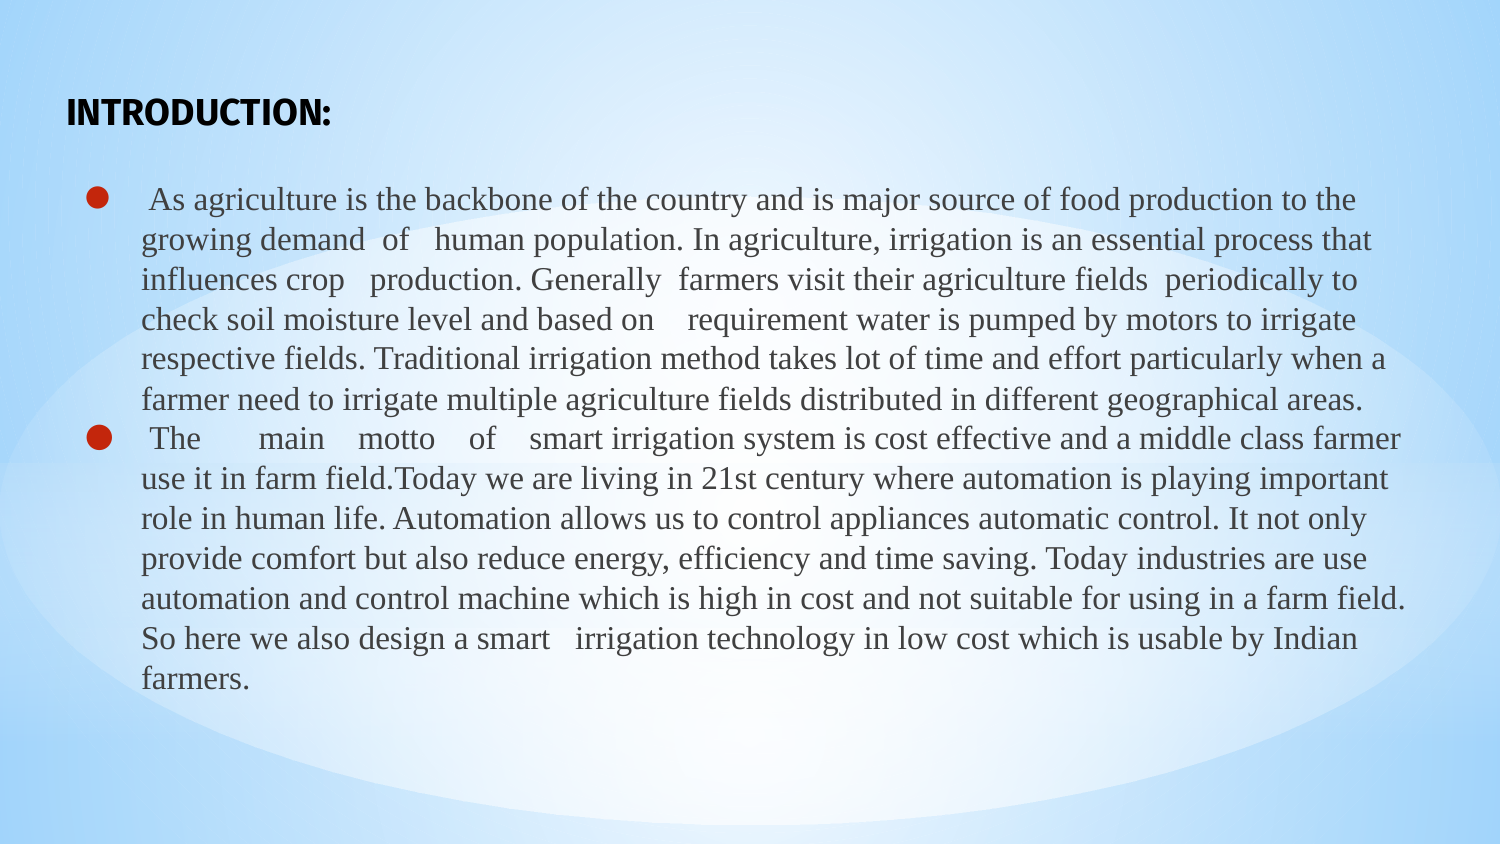

# INTRODUCTION:
 As agriculture is the backbone of the country and is major source of food production to the growing demand  of   human population. In agriculture, irrigation is an essential process that  influences crop   production. Generally  farmers visit their agriculture fields  periodically to check soil moisture level and based on    requirement water is pumped by motors to irrigate respective fields. Traditional irrigation method takes lot of time and effort particularly when a farmer need to irrigate multiple agriculture fields distributed in different geographical areas.
 The       main    motto    of    smart irrigation system is cost effective and a middle class farmer use it in farm field.Today we are living in 21st century where automation is playing important role in human life. Automation allows us to control appliances automatic control. It not only provide comfort but also reduce energy, efficiency and time saving. Today industries are use automation and control machine which is high in cost and not suitable for using in a farm field. So here we also design a smart   irrigation technology in low cost which is usable by Indian farmers.